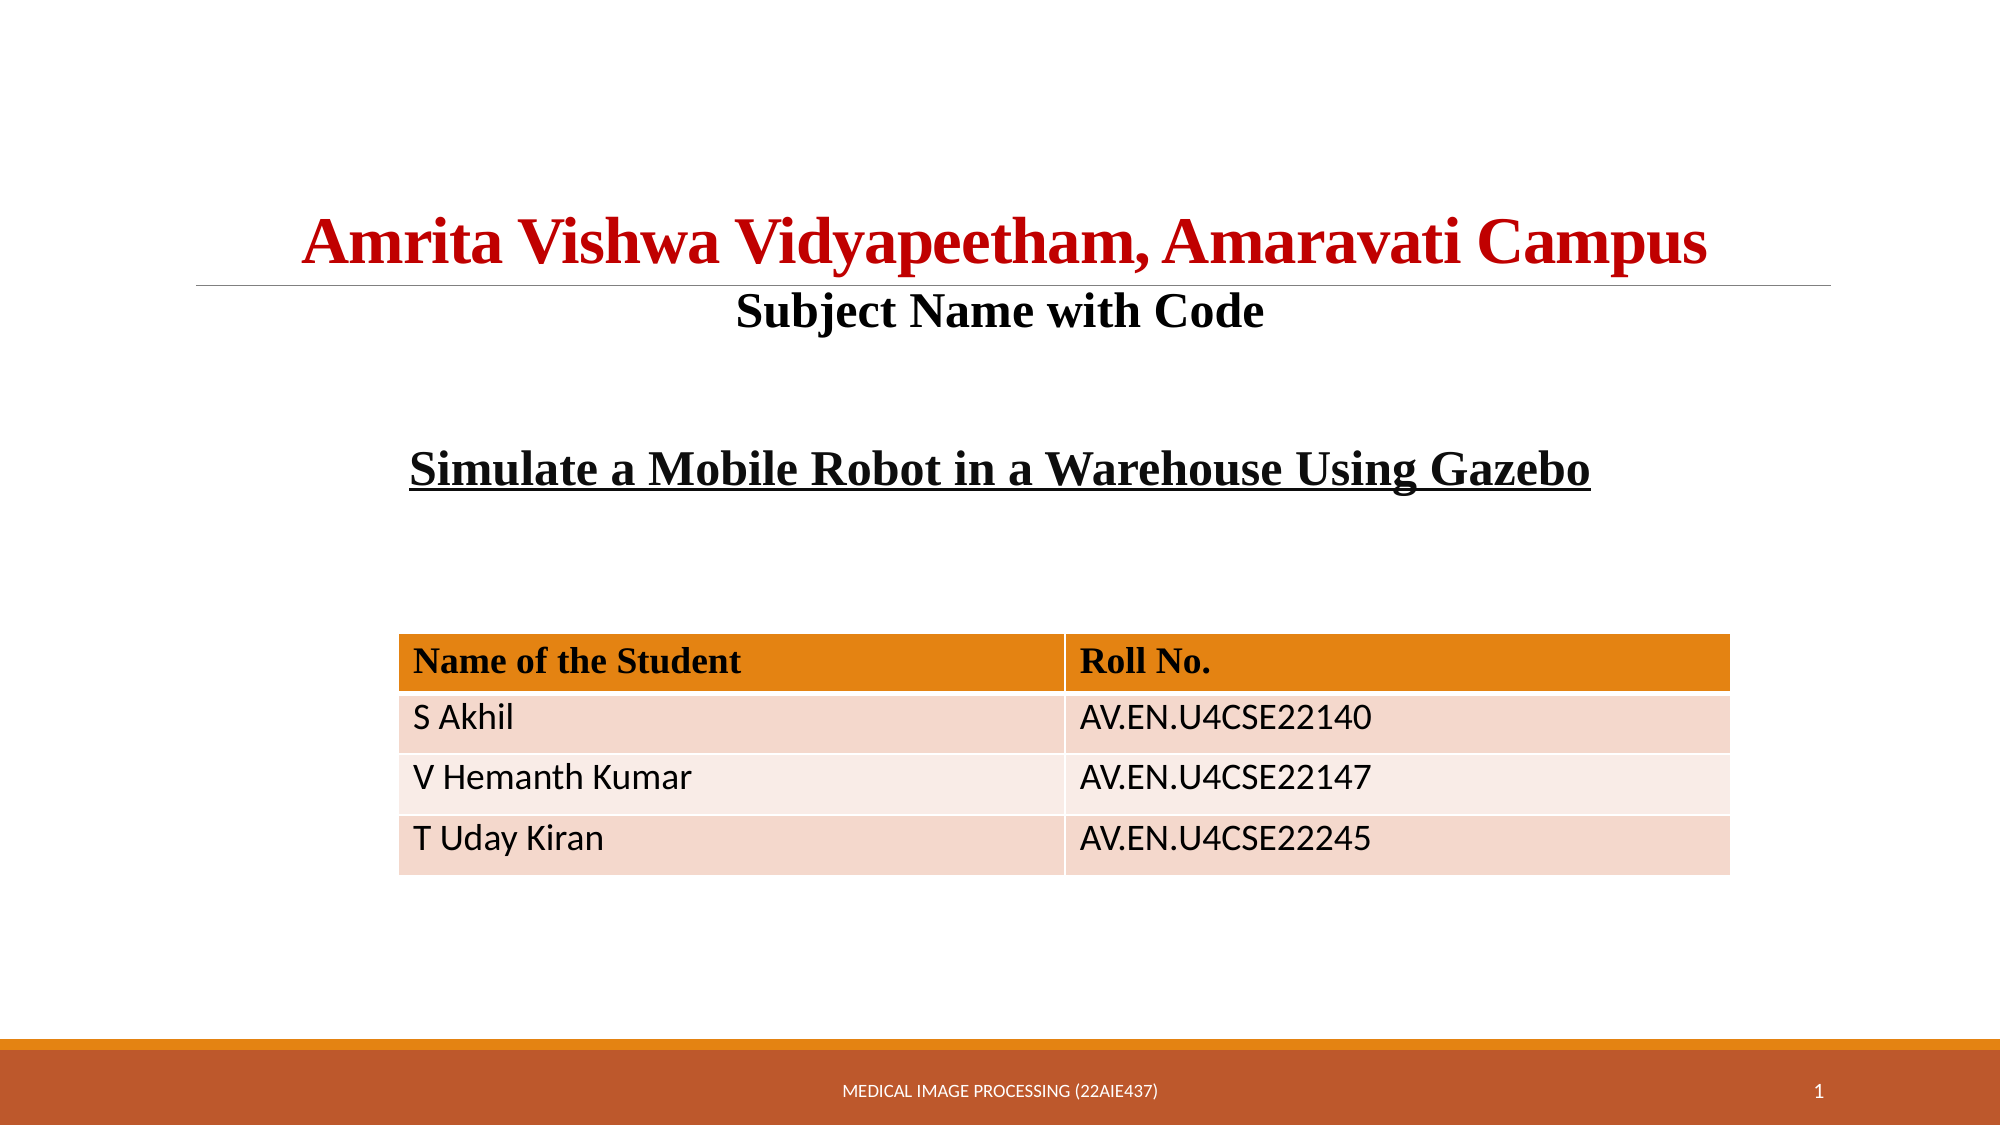

# Amrita Vishwa Vidyapeetham, Amaravati Campus
Subject Name with Code

Simulate a Mobile Robot in a Warehouse Using Gazebo

| Name of the Student | Roll No. |
| --- | --- |
| S Akhil | AV.EN.U4CSE22140 |
| V Hemanth Kumar | AV.EN.U4CSE22147 |
| T Uday Kiran | AV.EN.U4CSE22245 |
Medical Image Processing (22AIE437)
1